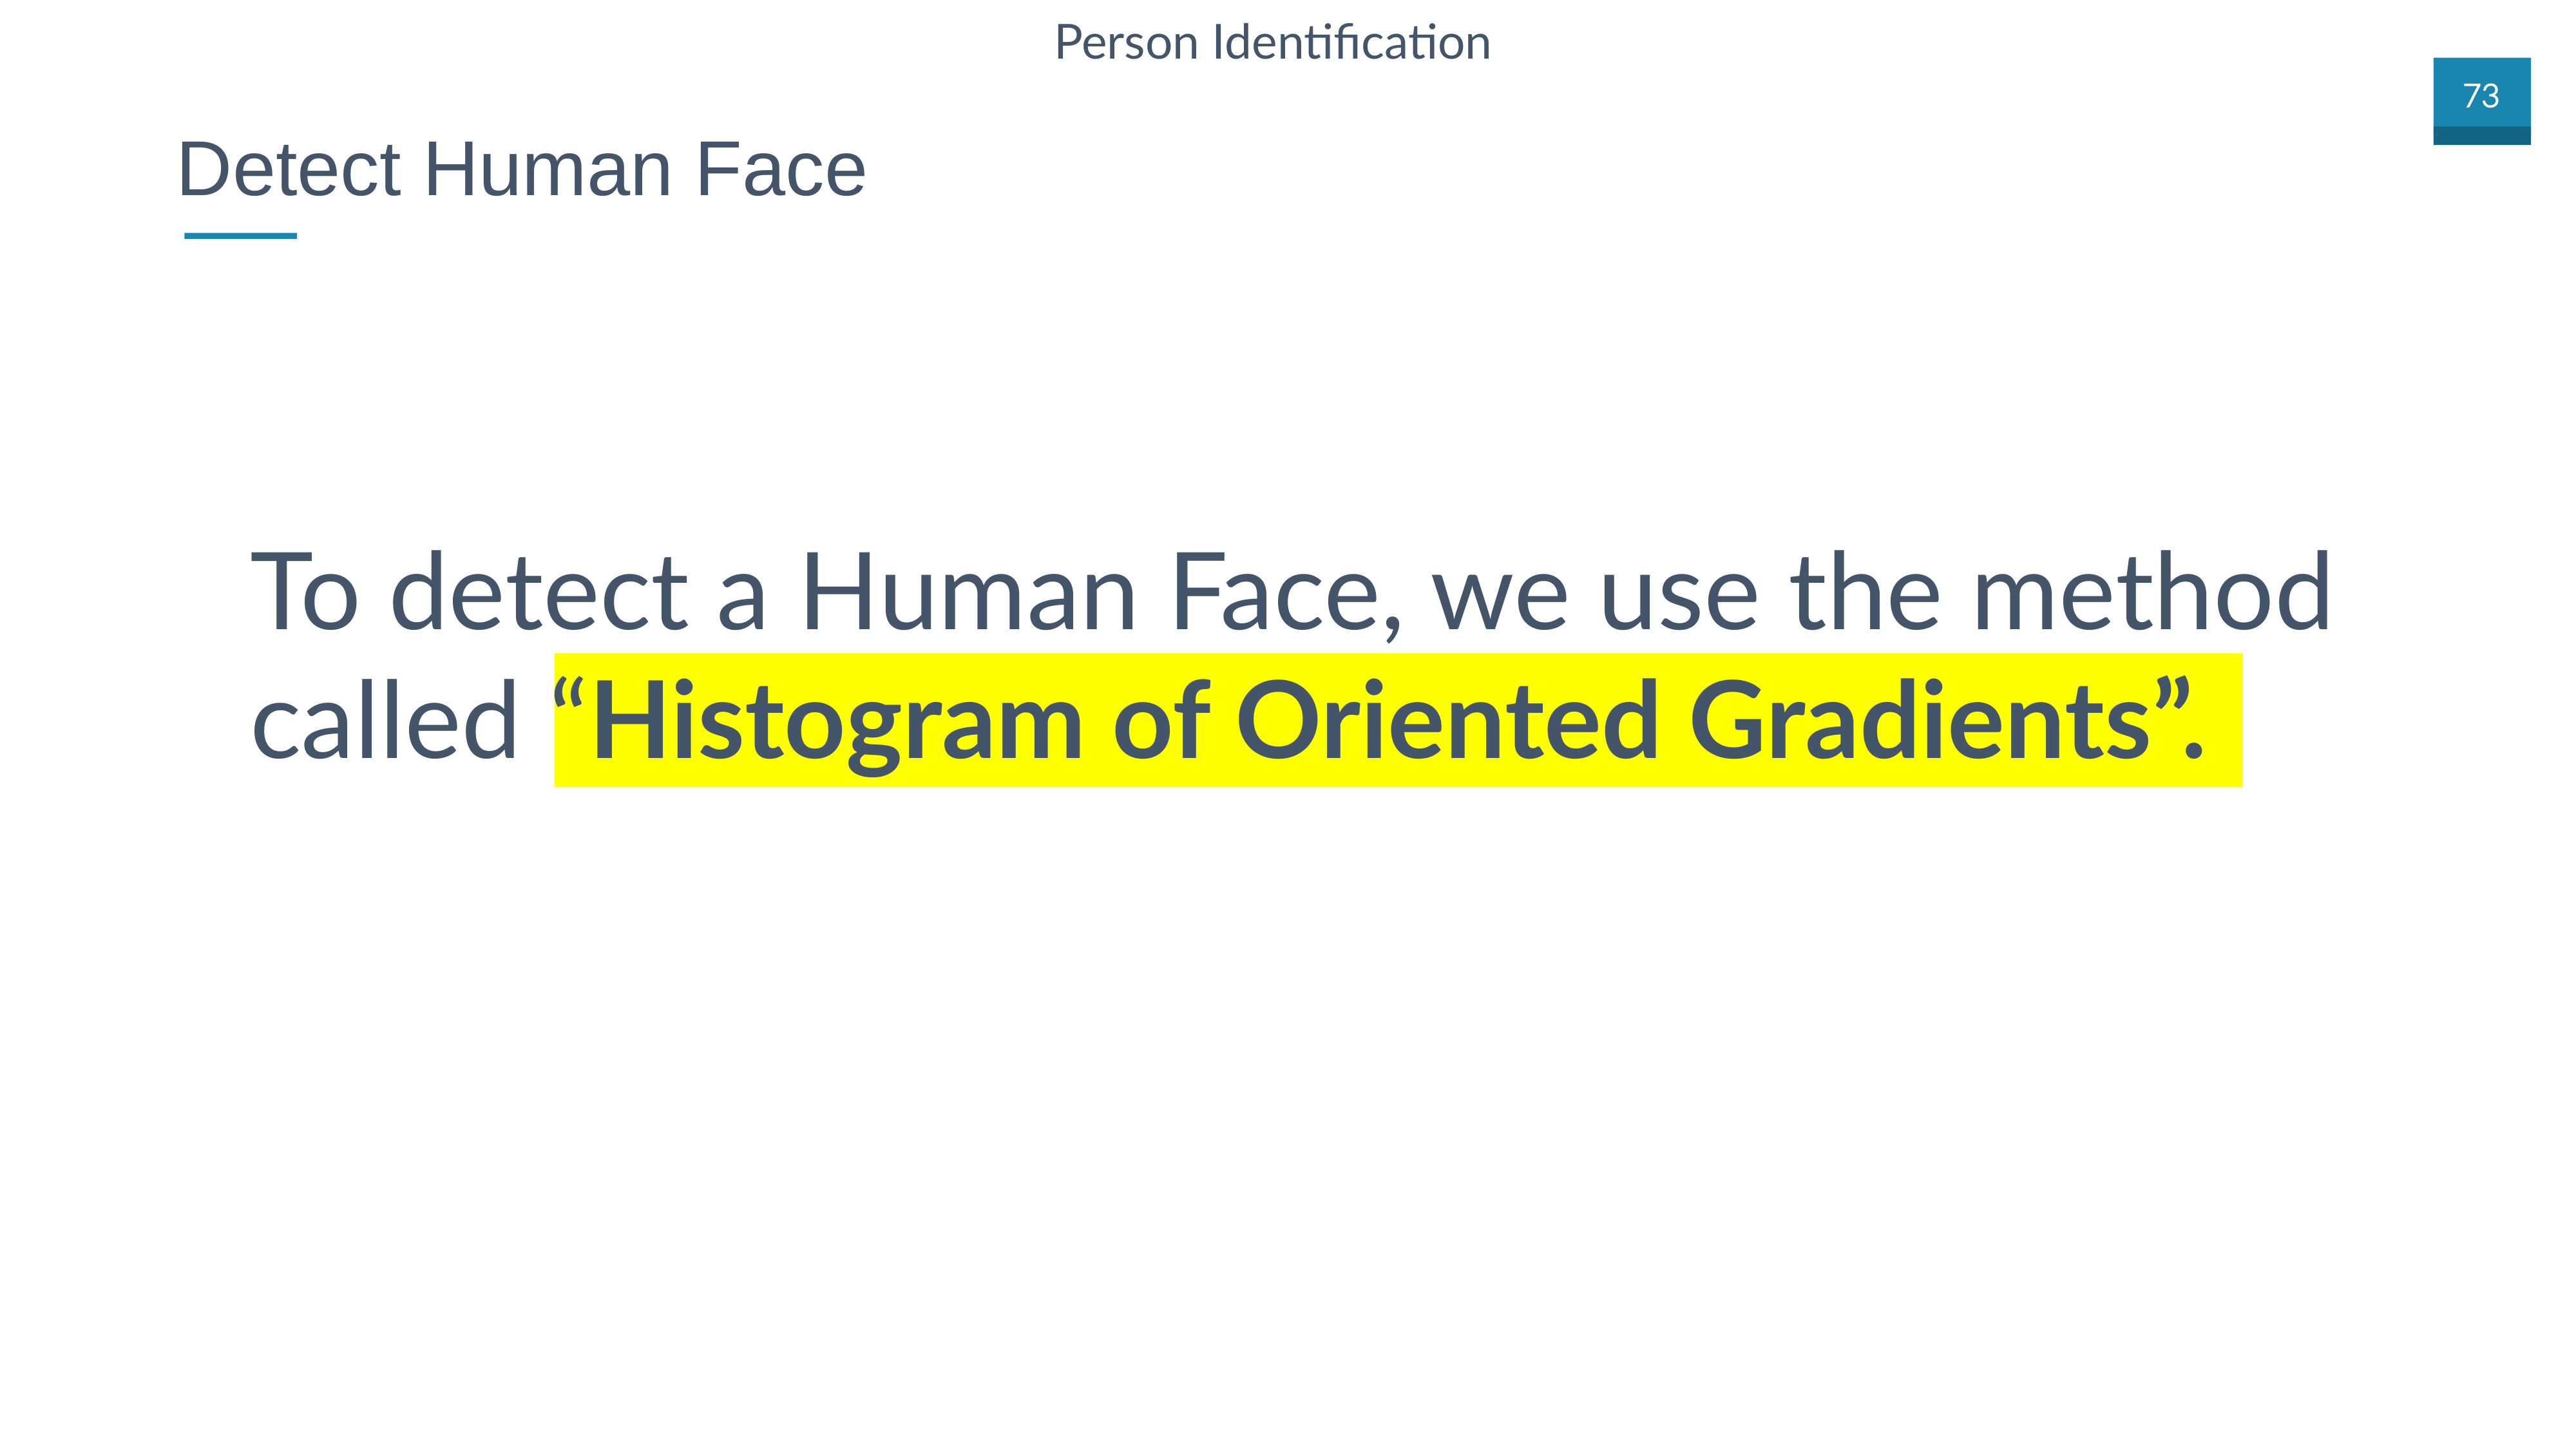

Person Identification
Detect Human Face

To detect a Human Face, we use the method called “Histogram of Oriented Gradients”.